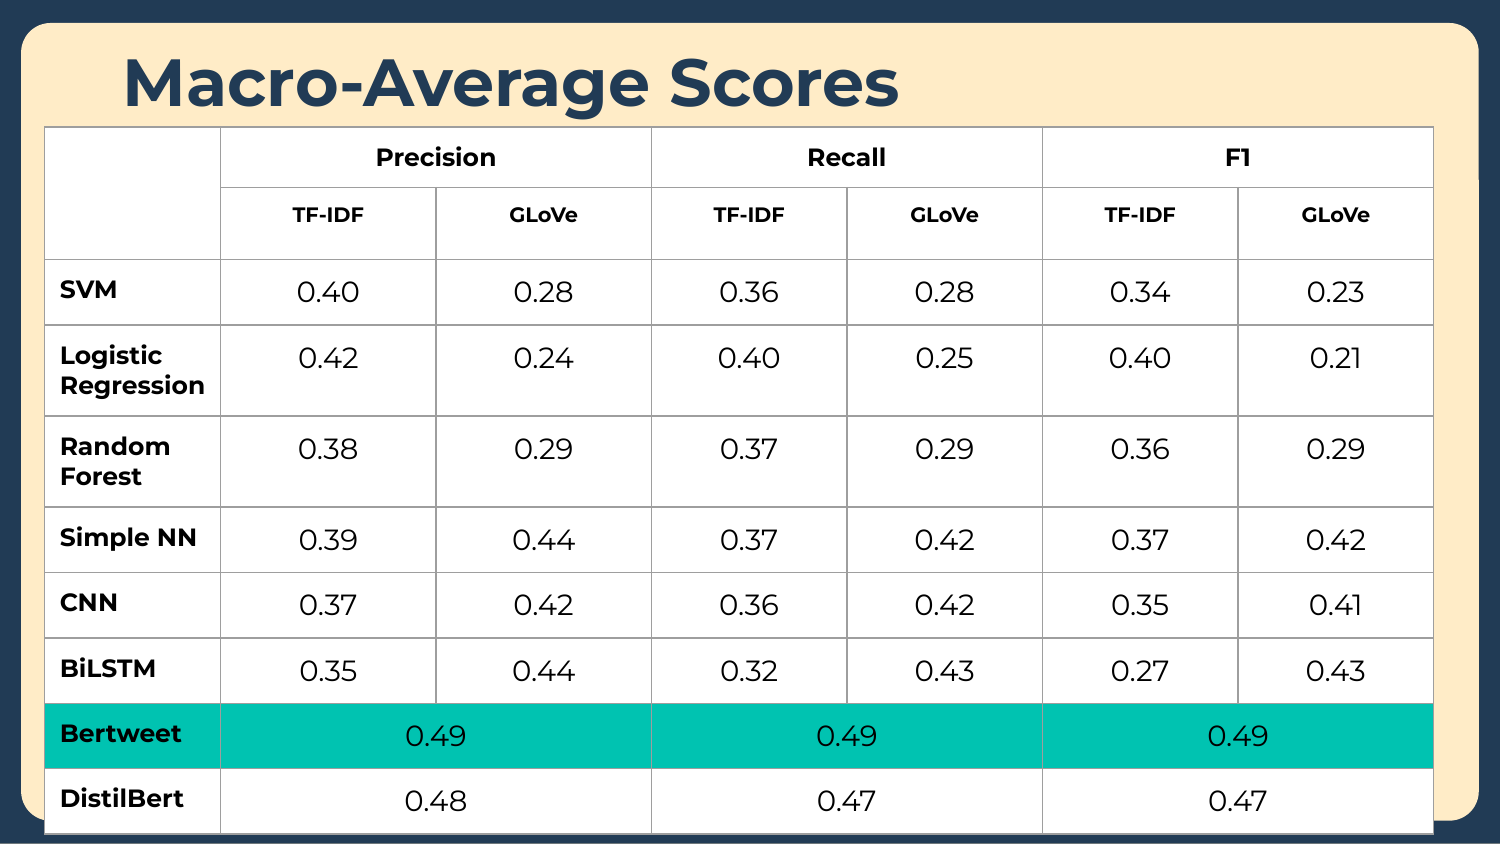

# Macro-Average Scores
|  | Precision |  | Recall |  | F1 |  |
| --- | --- | --- | --- | --- | --- | --- |
|  | TF-IDF | GLoVe | TF-IDF | GLoVe | TF-IDF | GLoVe |
| SVM | 0.40 | 0.28 | 0.36 | 0.28 | 0.34 | 0.23 |
| Logistic Regression | 0.42 | 0.24 | 0.40 | 0.25 | 0.40 | 0.21 |
| Random Forest | 0.38 | 0.29 | 0.37 | 0.29 | 0.36 | 0.29 |
| Simple NN | 0.39 | 0.44 | 0.37 | 0.42 | 0.37 | 0.42 |
| CNN | 0.37 | 0.42 | 0.36 | 0.42 | 0.35 | 0.41 |
| BiLSTM | 0.35 | 0.44 | 0.32 | 0.43 | 0.27 | 0.43 |
| Bertweet | 0.49 |  | 0.49 |  | 0.49 |  |
| DistilBert | 0.48 |  | 0.47 |  | 0.47 |  |